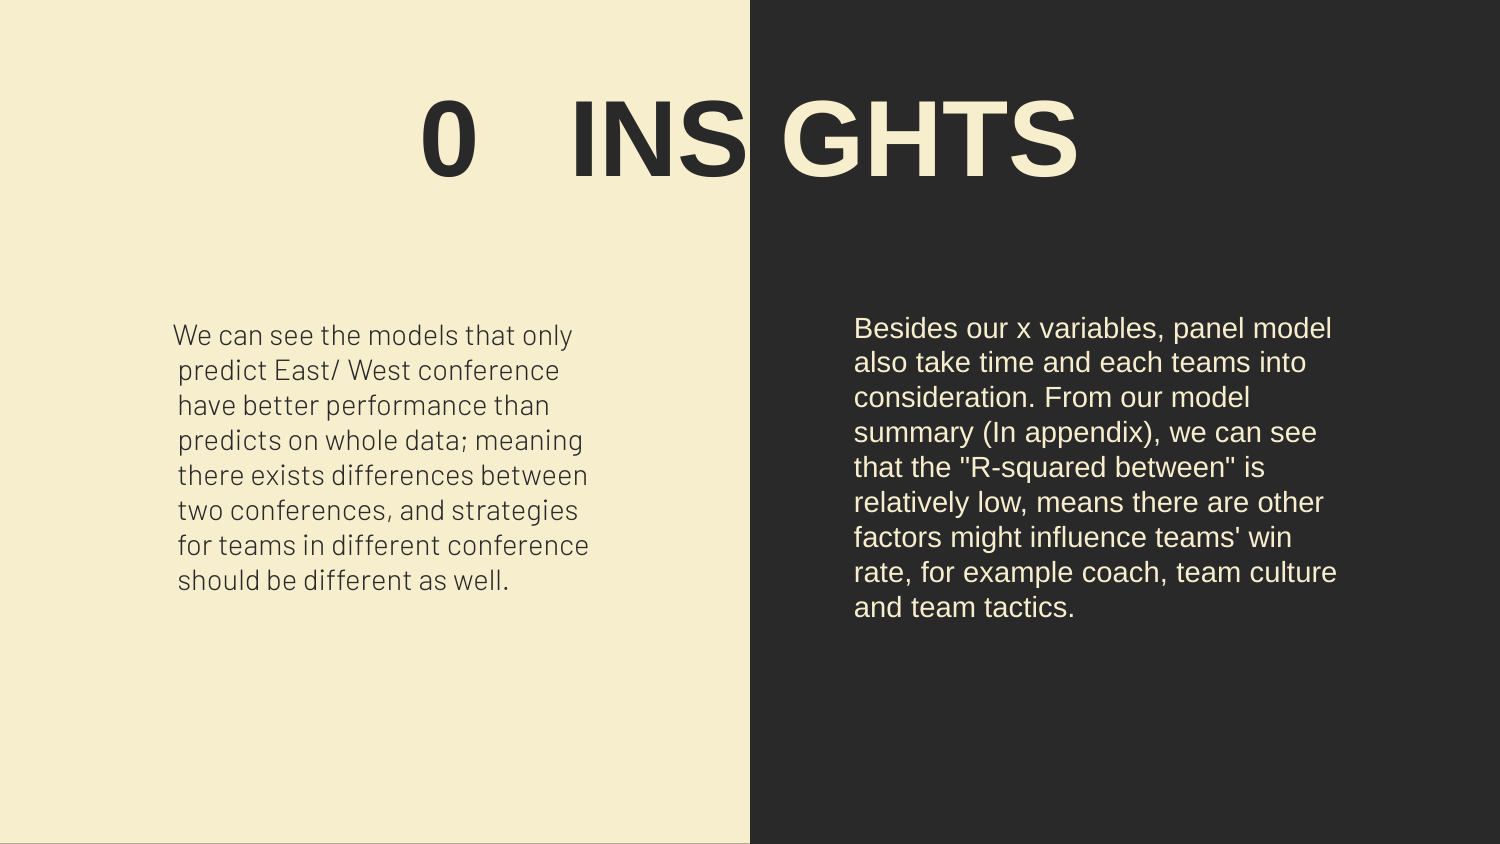

# 05 INSIGHTS
         We can see the models that only predict East/ West conference have better performance than predicts on whole data; meaning there exists differences between two conferences, and strategies for teams in different conference should be different as well.
Besides our x variables, panel model also take time and each teams into consideration. From our model summary (In appendix), we can see that the "R-squared between" is relatively low, means there are other factors might influence teams' win rate, for example coach, team culture and team tactics.